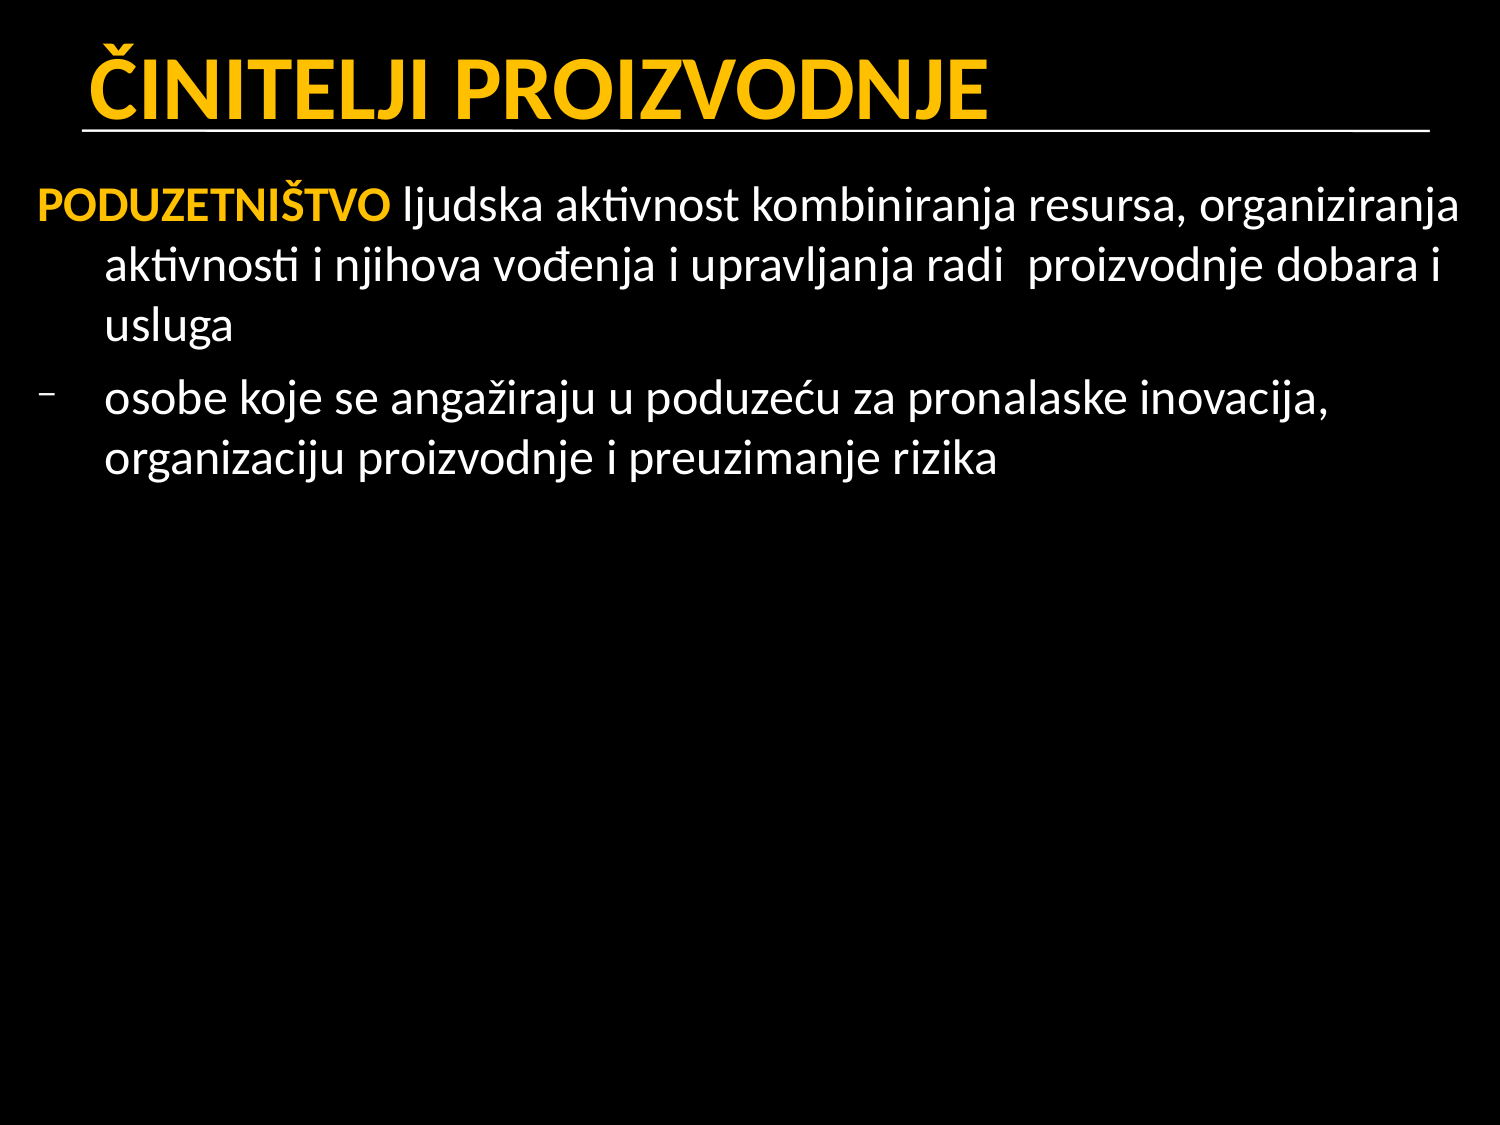

# ČINITELJI PROIZVODNJE
PODUZETNIŠTVO ljudska aktivnost kombiniranja resursa, organiziranja aktivnosti i njihova vođenja i upravljanja radi  proizvodnje dobara i usluga
osobe koje se angažiraju u poduzeću za pronalaske inovacija, organizaciju proizvodnje i preuzimanje rizika